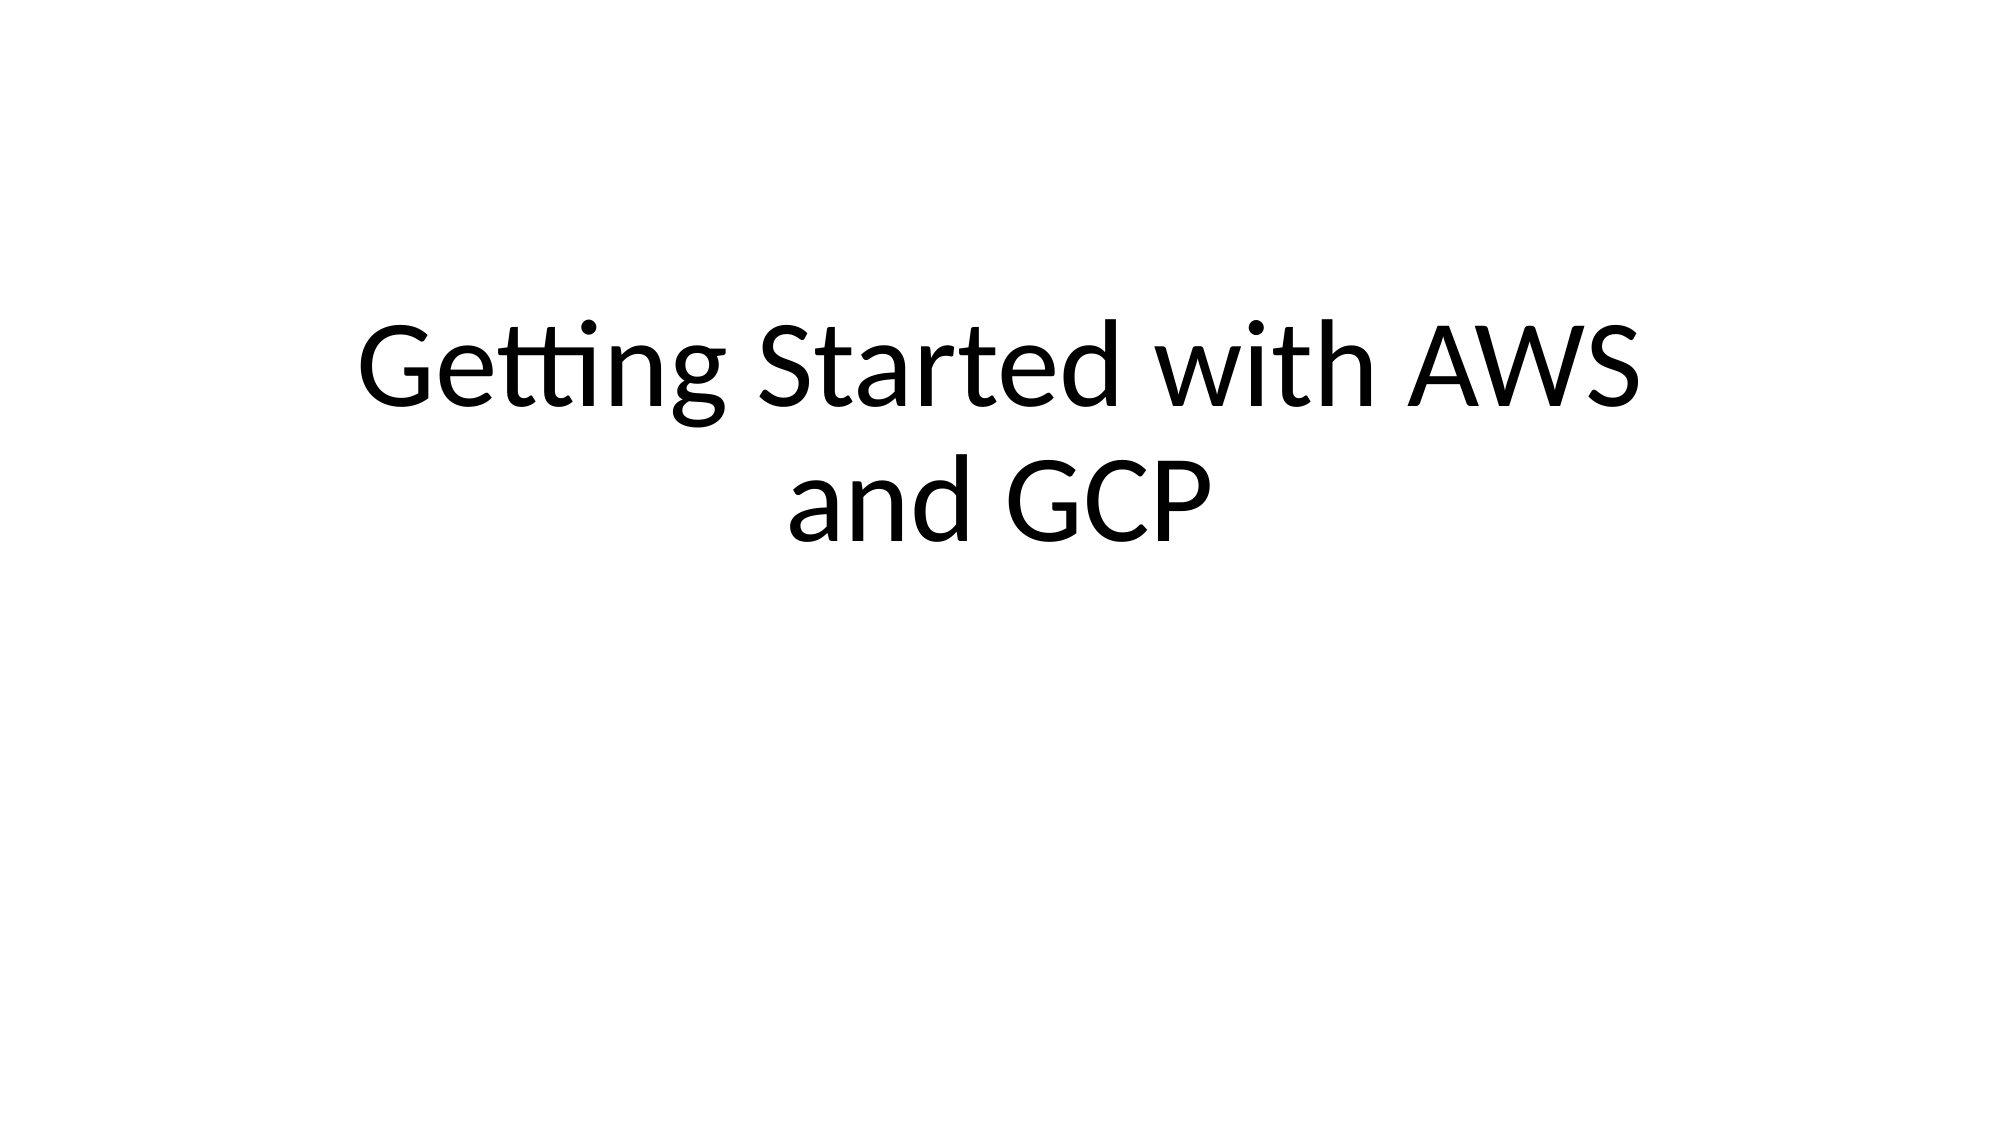

# Getting Started with AWS and GCP